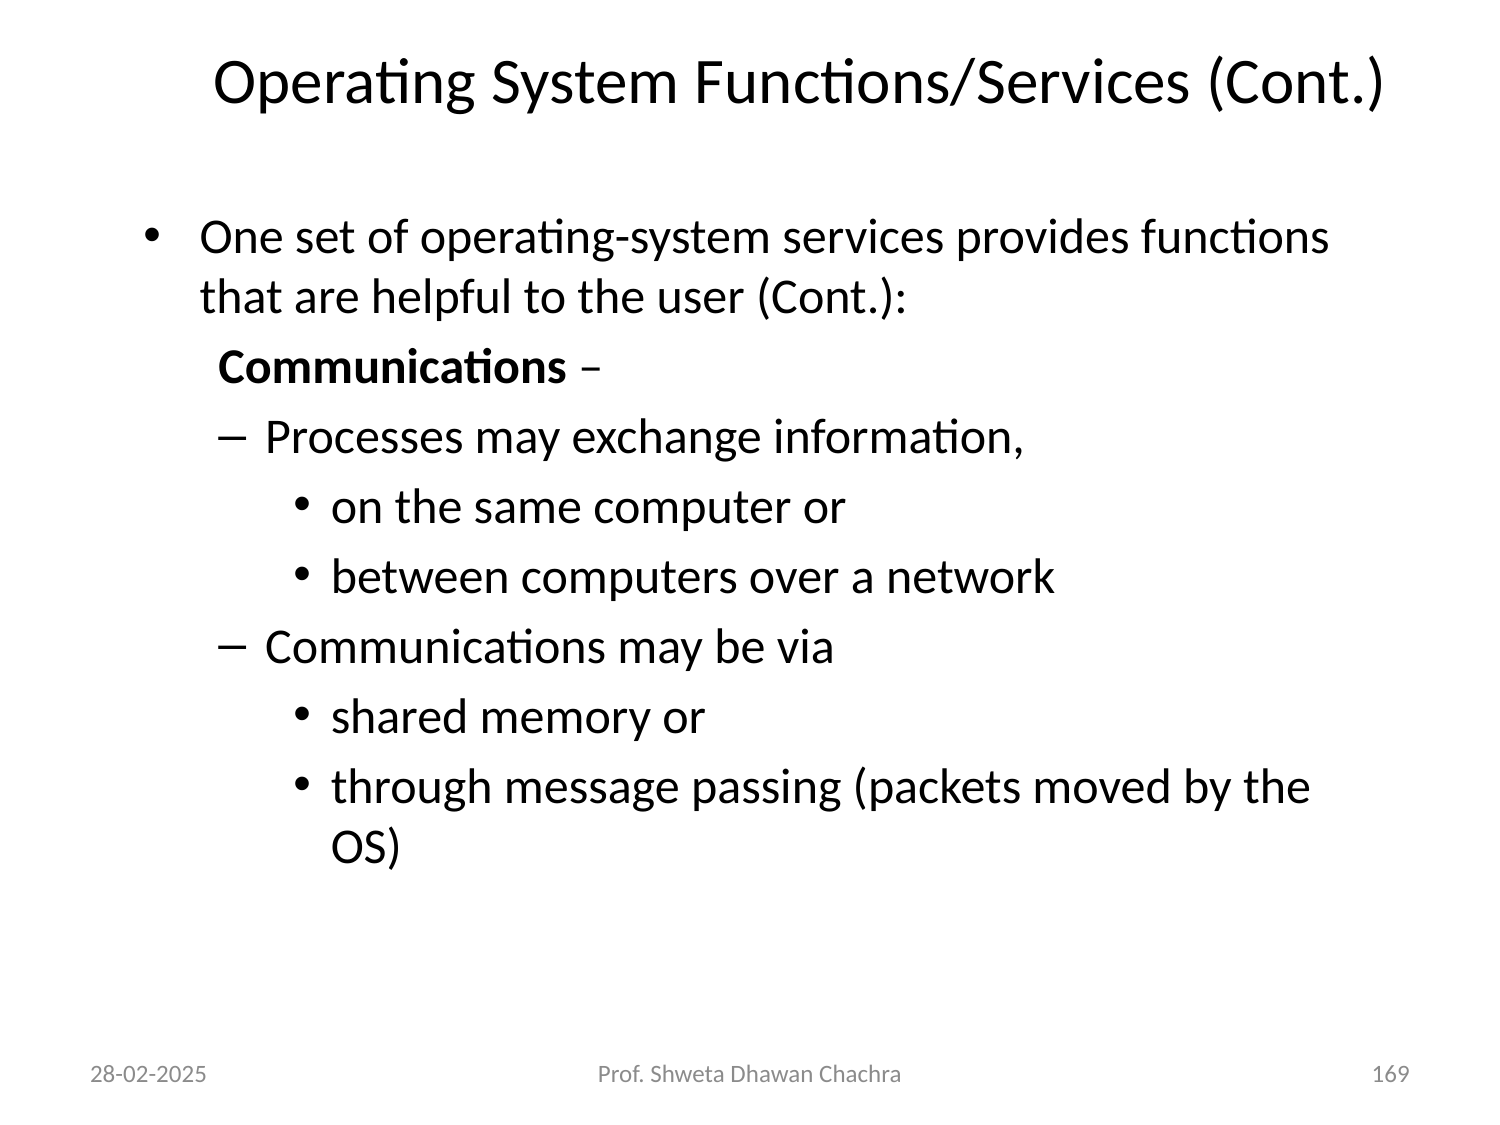

# Operating System Functions/Services (Cont.)

One set of operating-system services provides functions that are helpful to the user (Cont.):
Communications –
Processes may exchange information,
on the same computer or
between computers over a network
Communications may be via
shared memory or
through message passing (packets moved by the OS)
28-02-2025
Prof. Shweta Dhawan Chachra
169